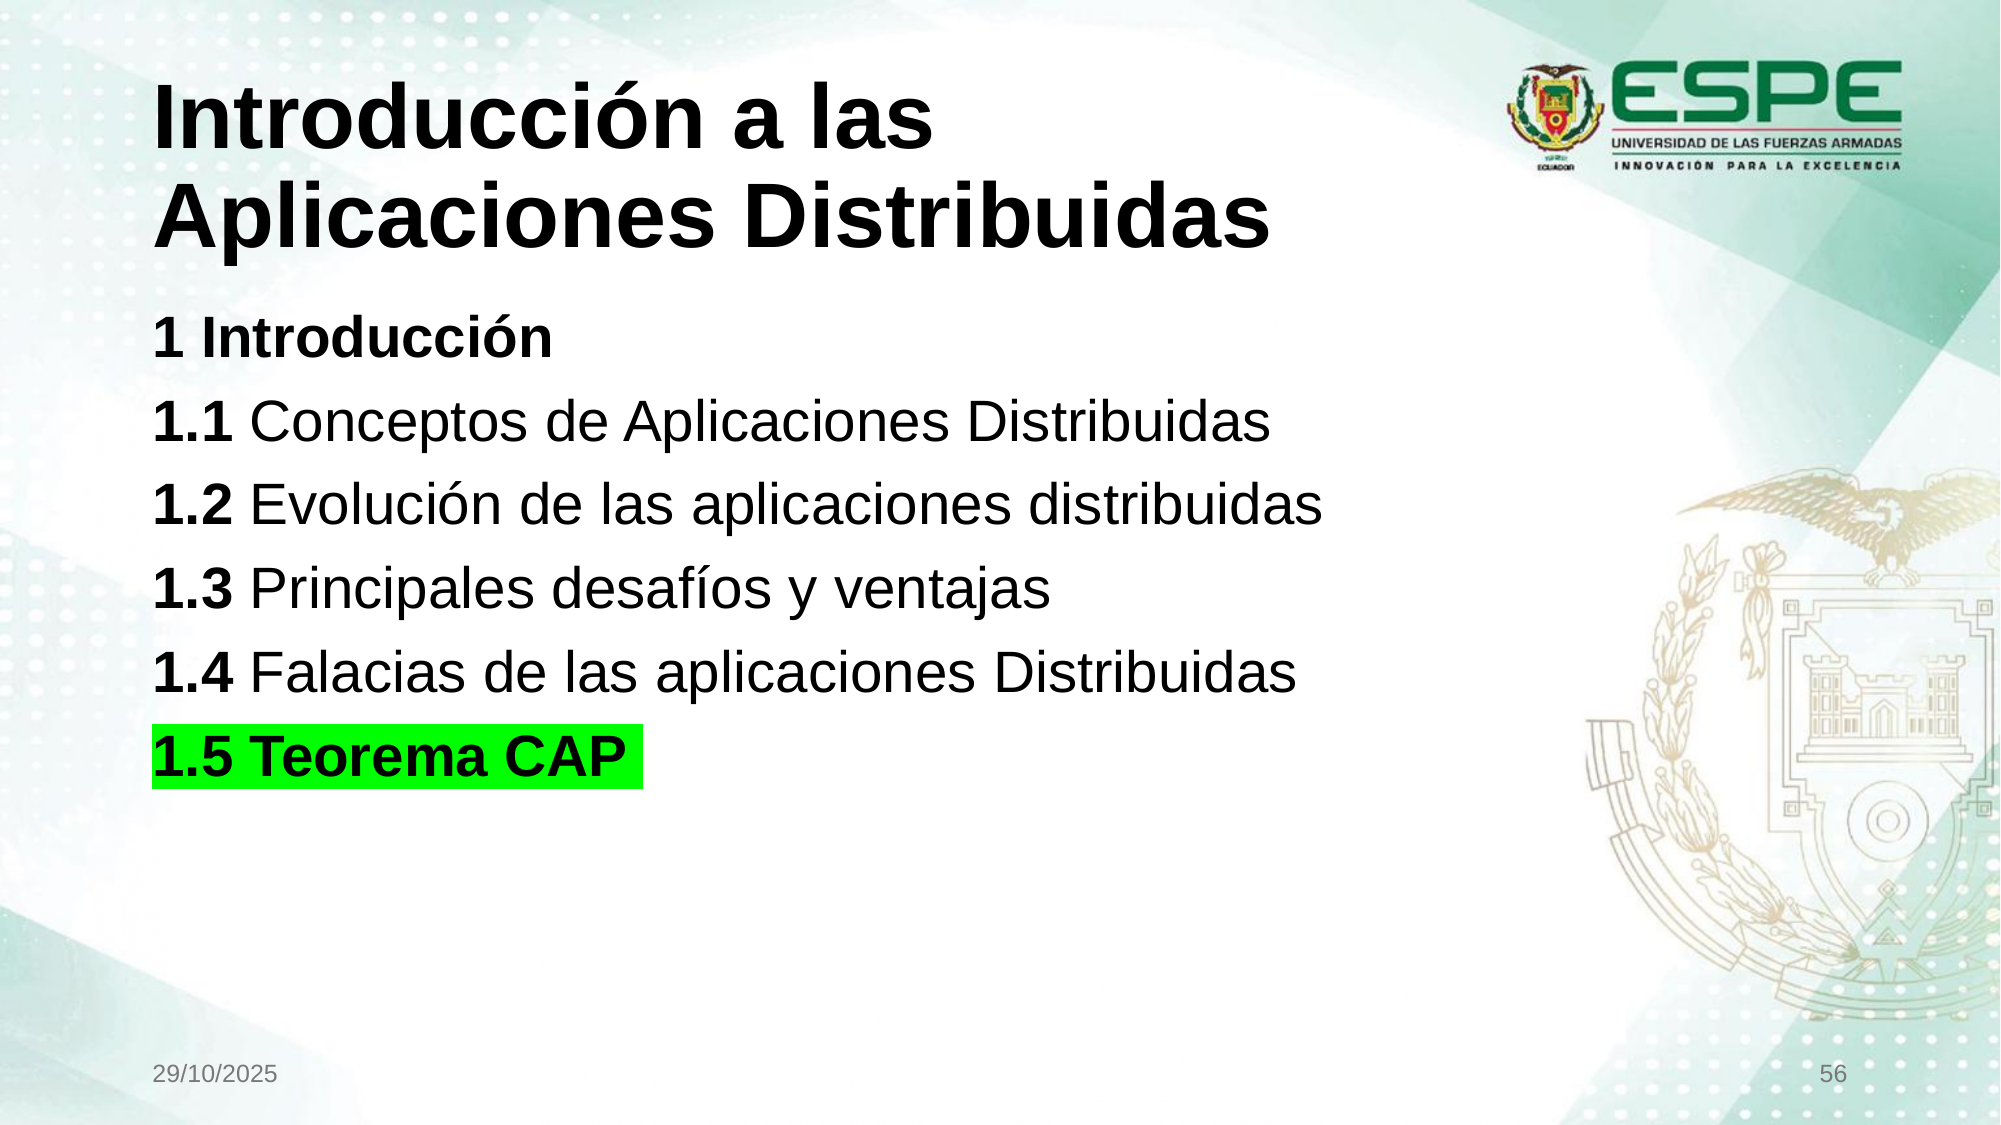

# Introducción a las Aplicaciones Distribuidas
1 Introducción
1.1 Conceptos de Aplicaciones Distribuidas
1.2 Evolución de las aplicaciones distribuidas
1.3 Principales desafíos y ventajas
1.4 Falacias de las aplicaciones Distribuidas
1.5 Teorema CAP

29/10/2025
56